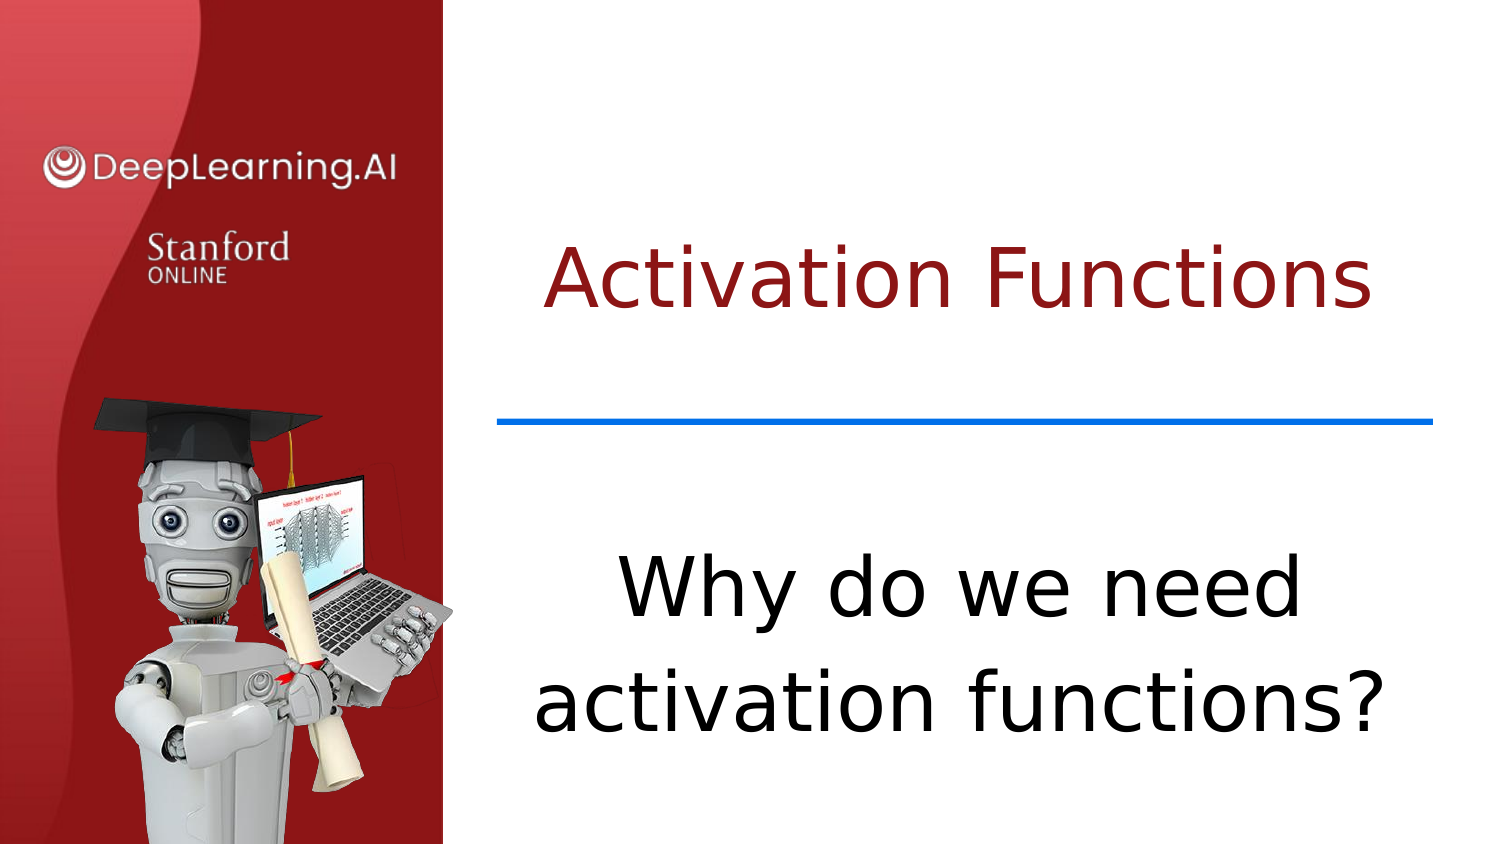

# Activation Functions

Why do we need activation functions?